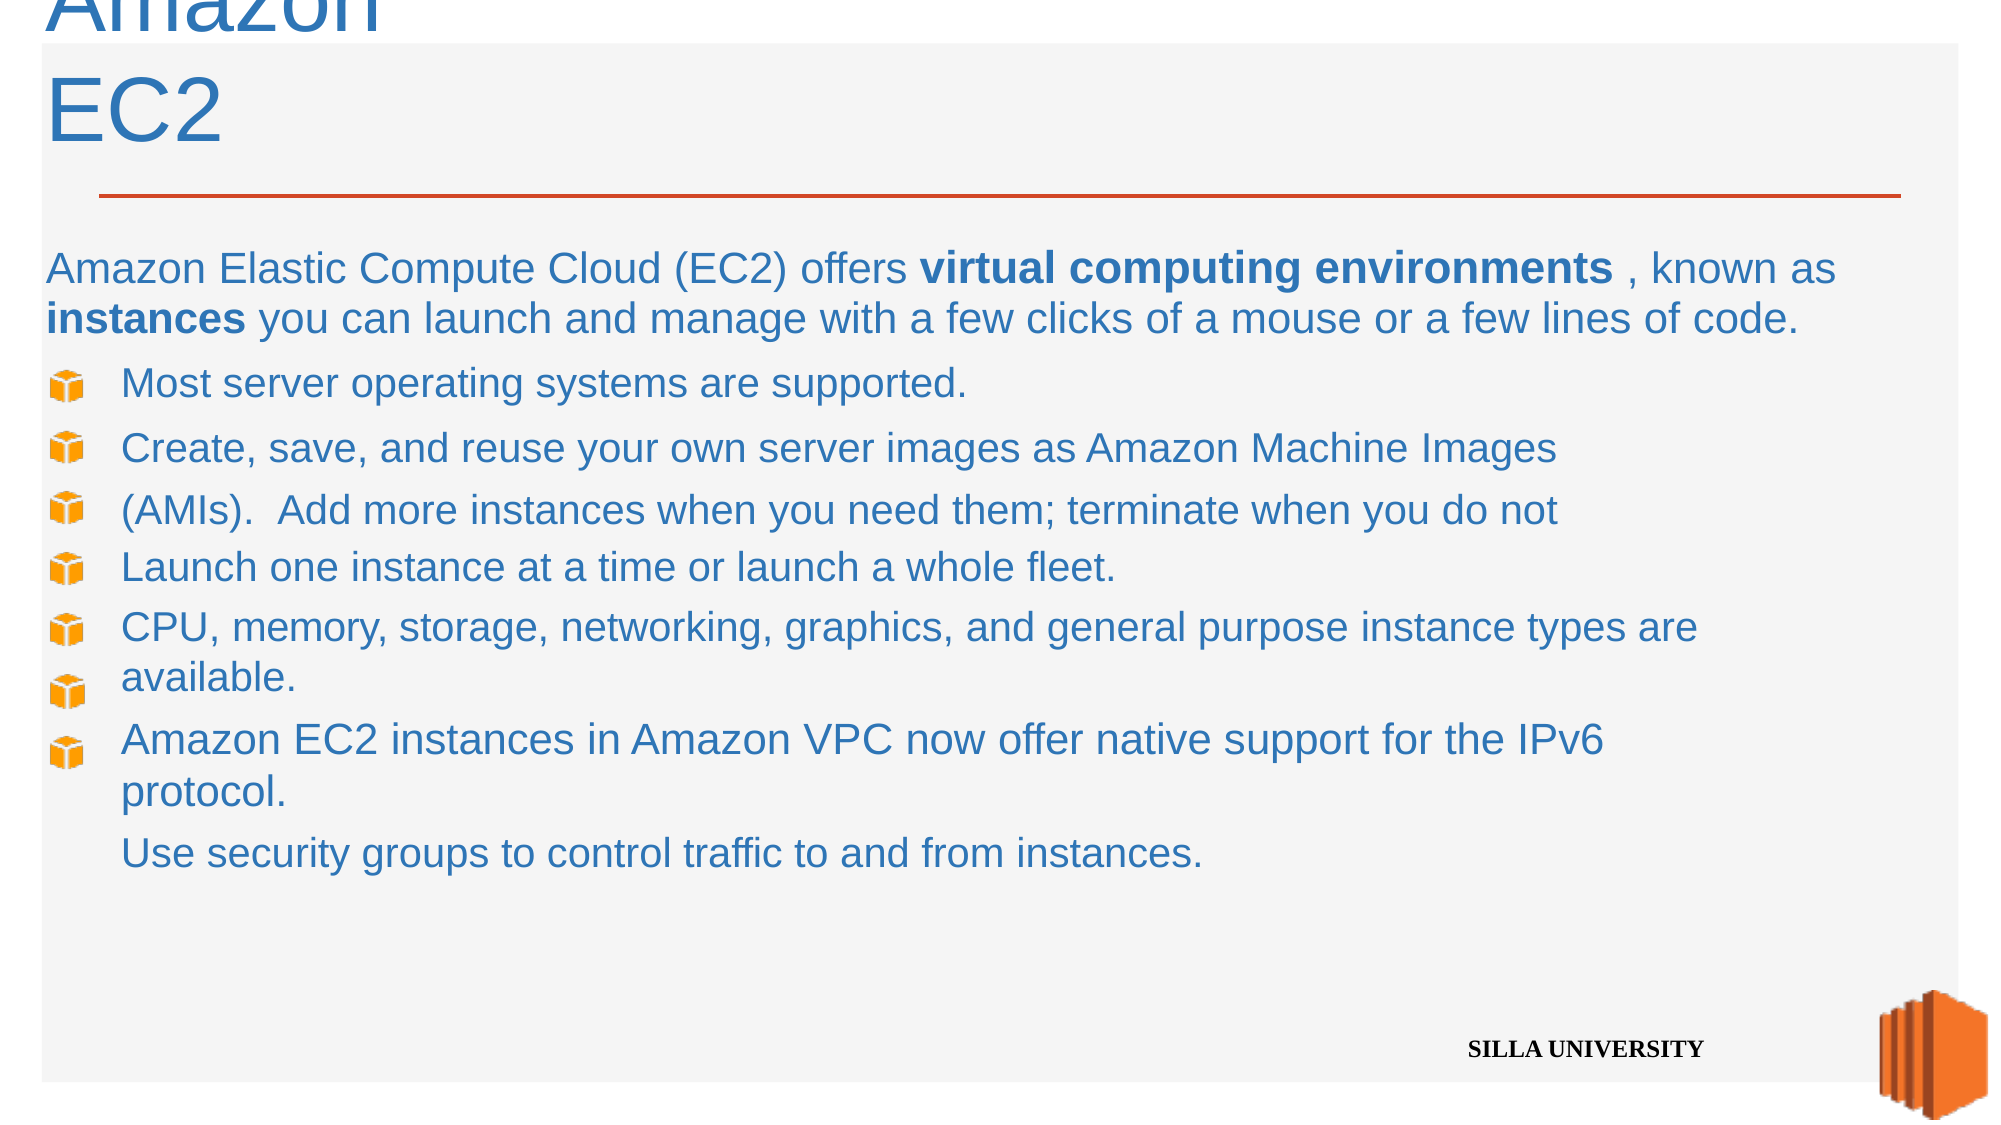

# Amazon	EC2
Amazon Elastic Compute Cloud (EC2) offers virtual computing environments , known as
instances you can launch and manage with a few clicks of a mouse or a few lines of code.
Most server operating systems are supported.
Create, save, and reuse your own server images as Amazon Machine Images (AMIs).  Add more instances when you need them; terminate when you do not
Launch one instance at a time or launch a whole fleet.
CPU, memory, storage, networking, graphics, and general purpose instance types are available.
Amazon EC2 instances in Amazon VPC now offer native support for the IPv6 protocol.
Use security groups to control traffic to and from instances.